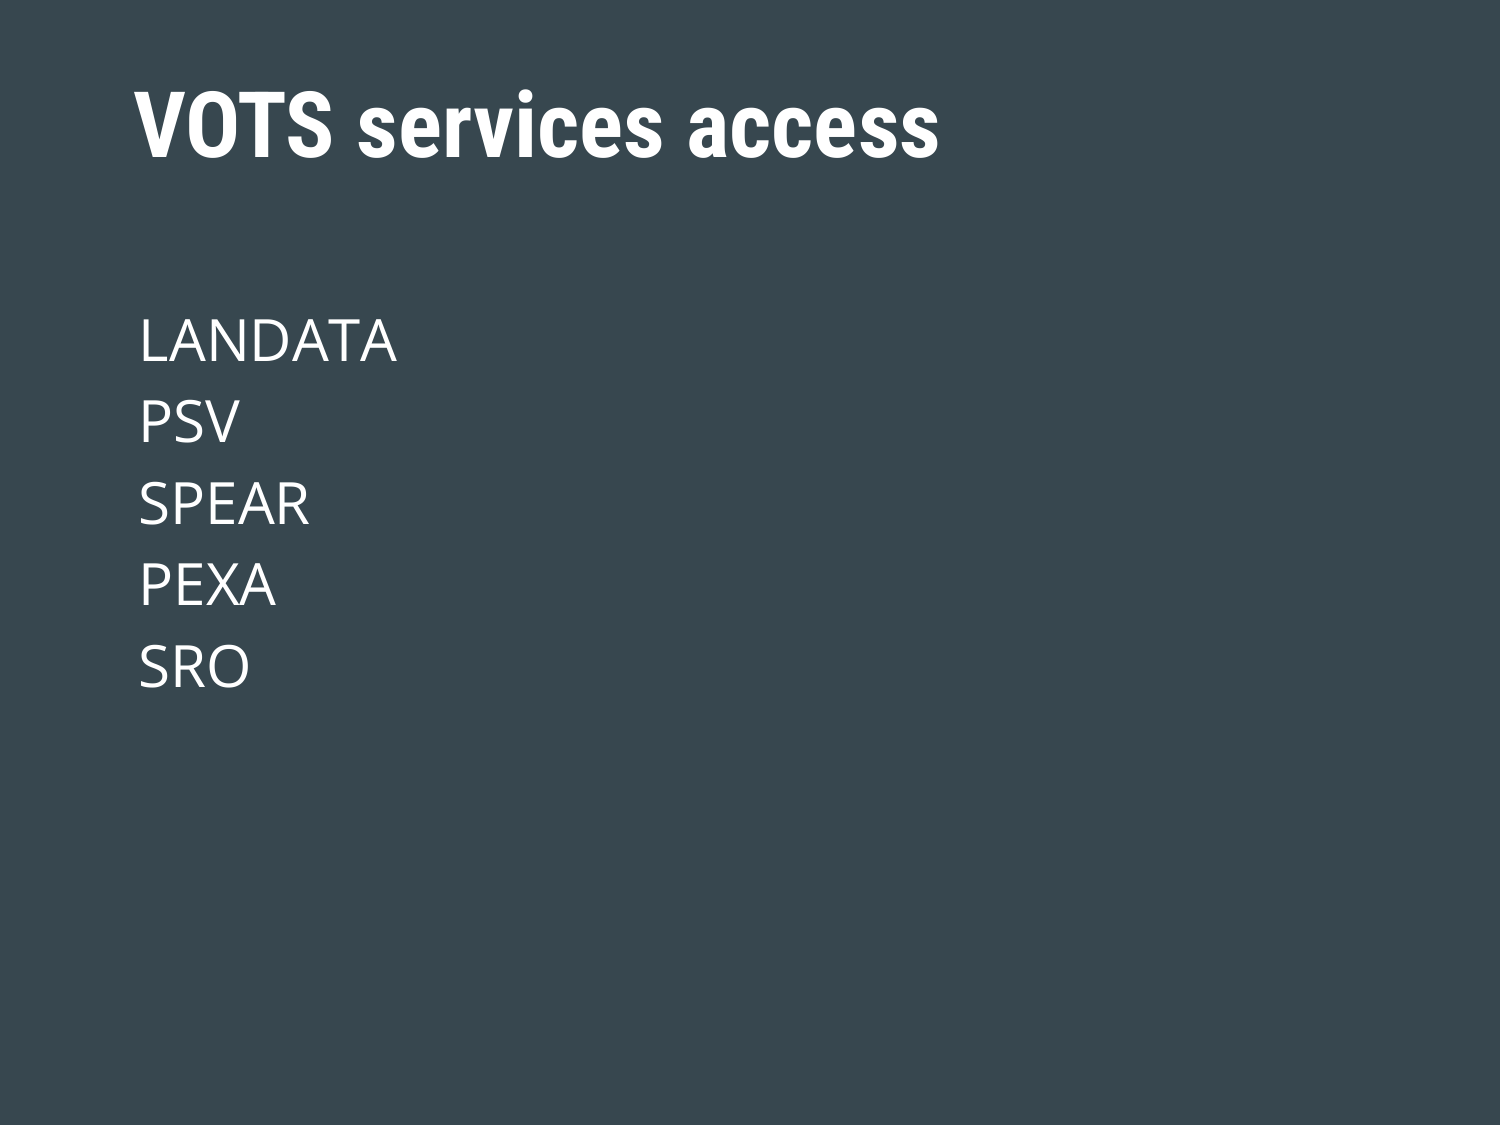

# VOTS services access
LANDATA
PSV
SPEAR
PEXA
SRO